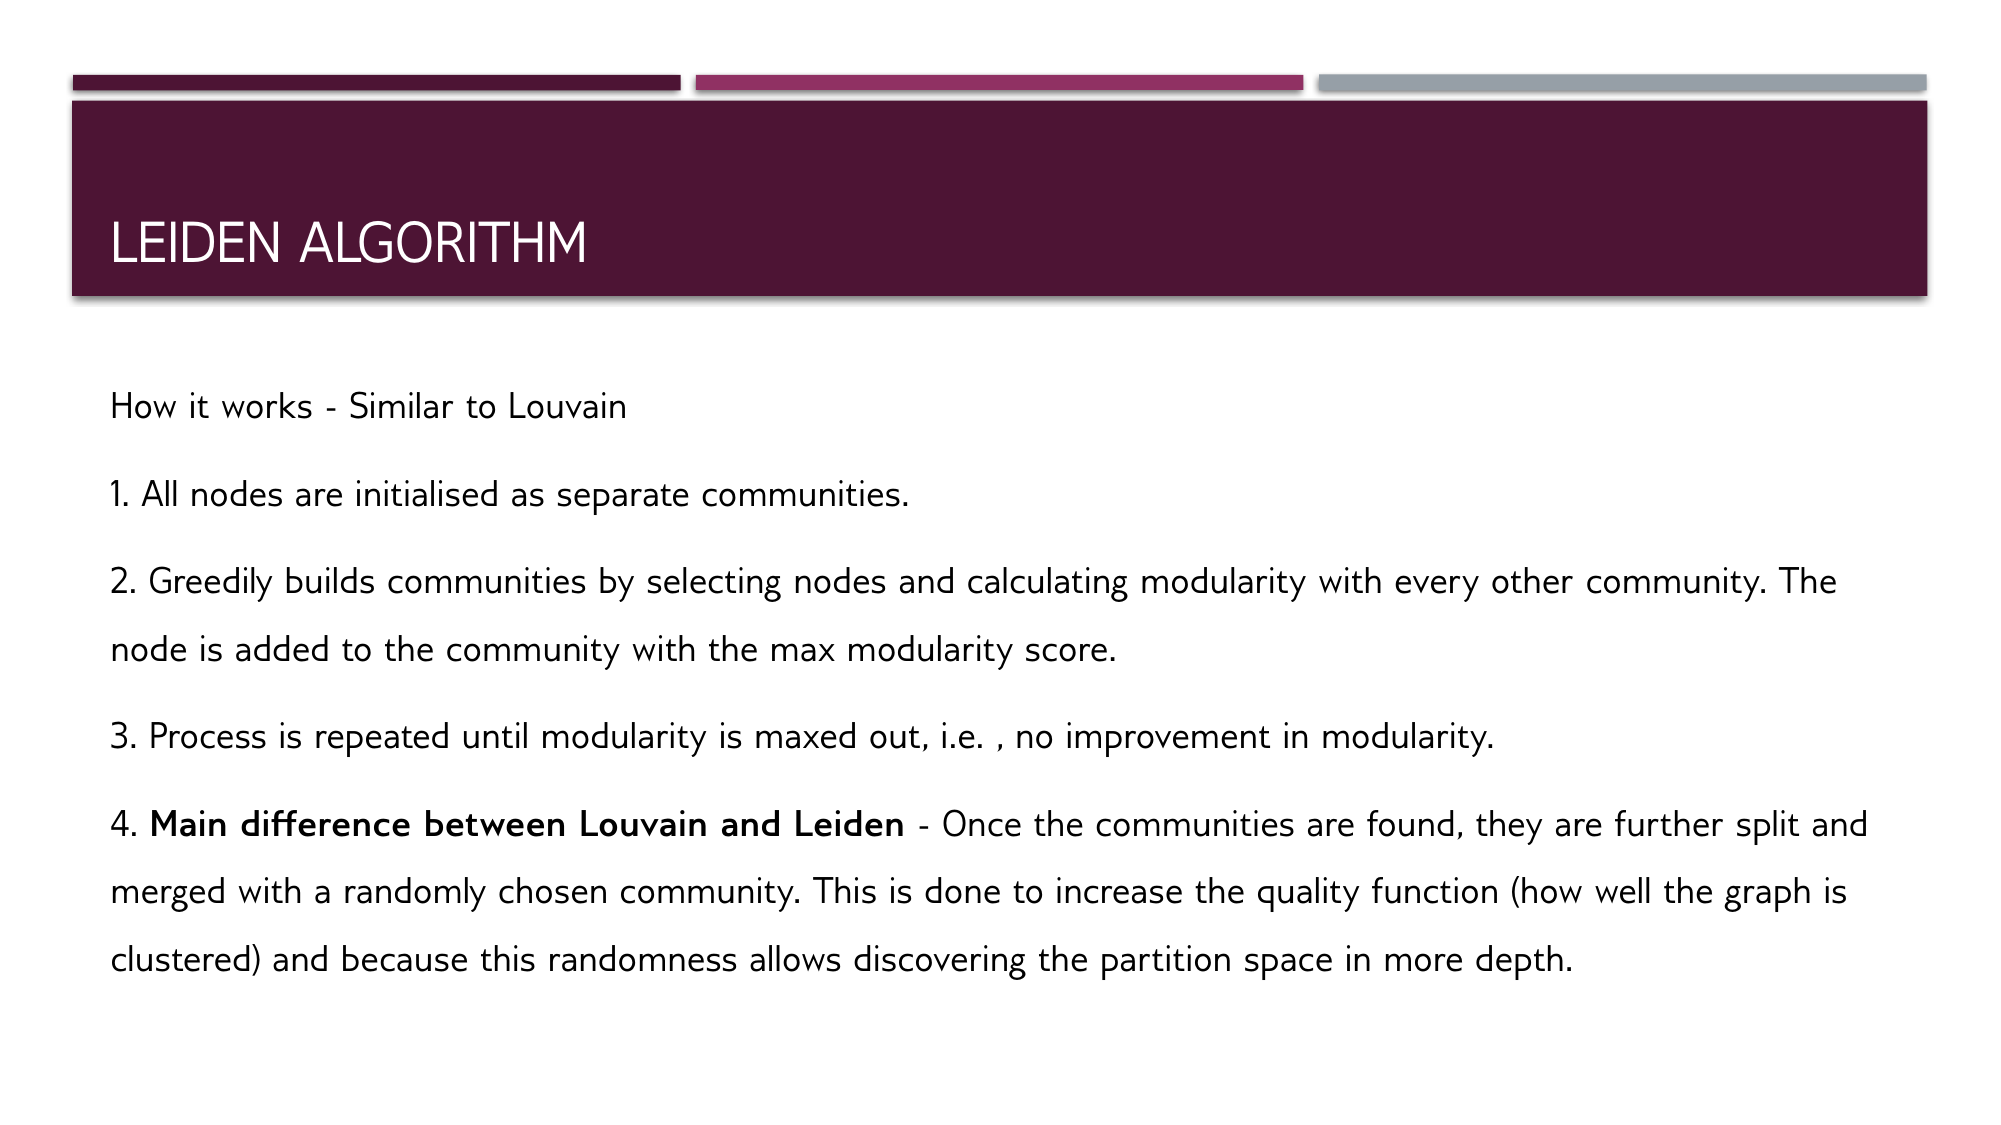

# Leiden Algorithm
How it works - Similar to Louvain
1. All nodes are initialised as separate communities.
2. Greedily builds communities by selecting nodes and calculating modularity with every other community. The node is added to the community with the max modularity score.
3. Process is repeated until modularity is maxed out, i.e. , no improvement in modularity.
4. Main difference between Louvain and Leiden - Once the communities are found, they are further split and merged with a randomly chosen community. This is done to increase the quality function (how well the graph is clustered) and because this randomness allows discovering the partition space in more depth.